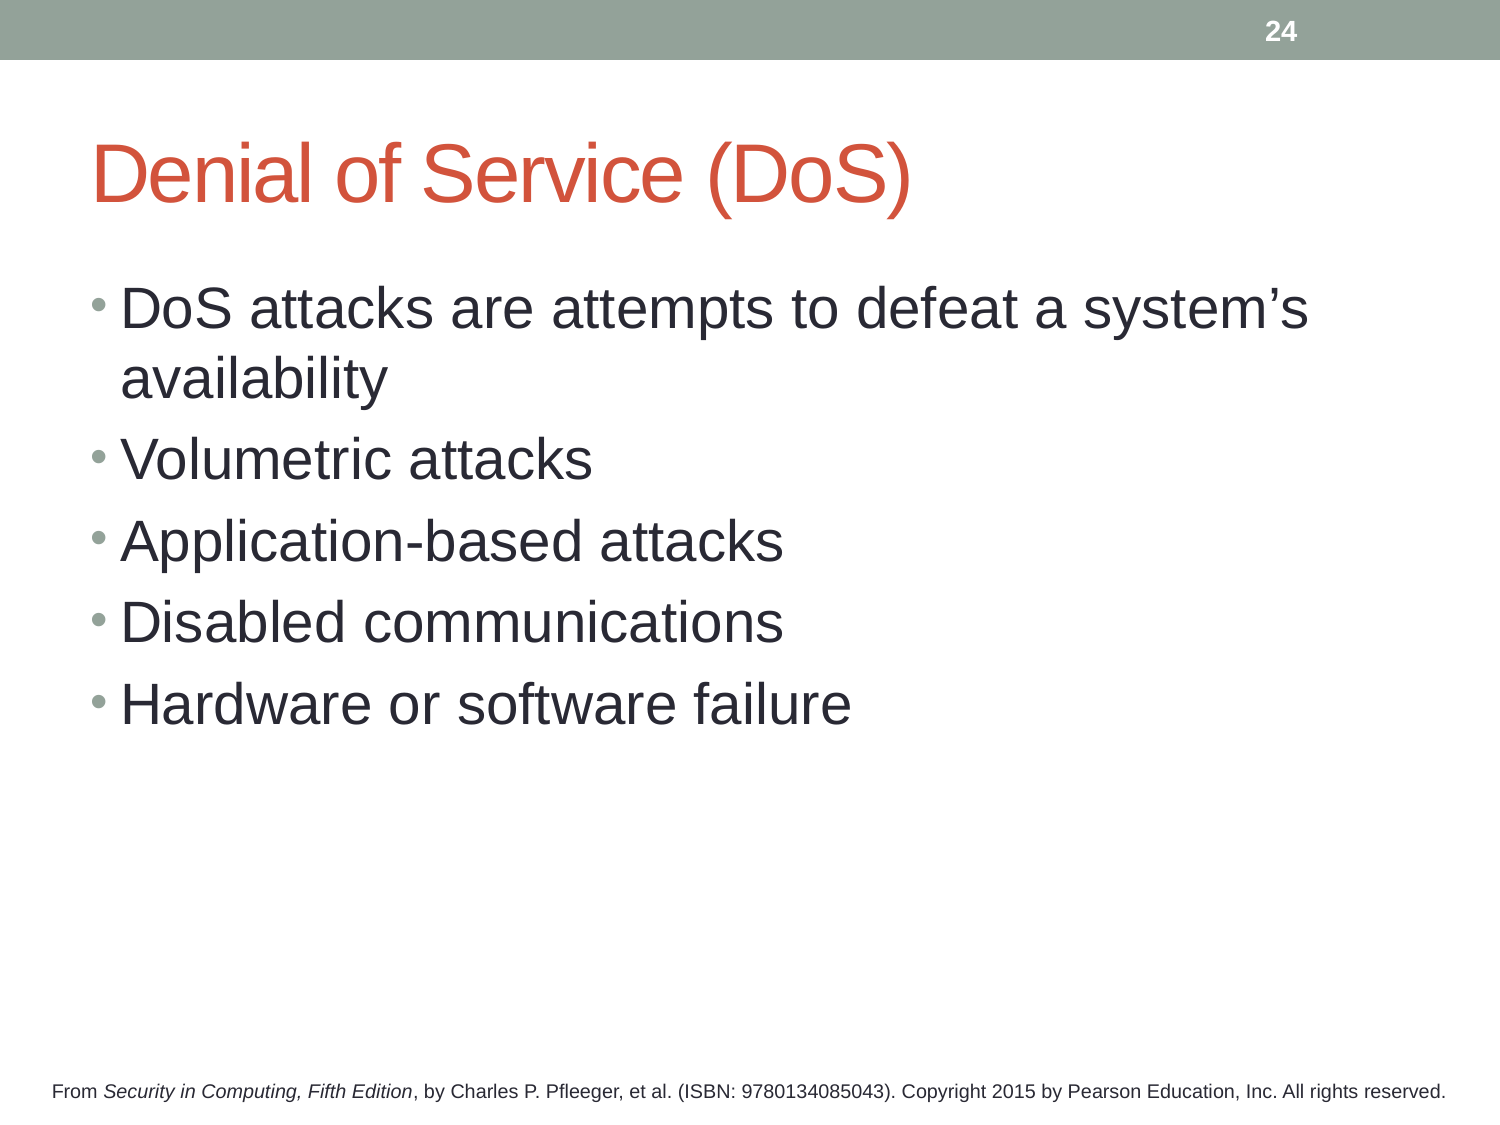

24
# Denial of Service (DoS)
DoS attacks are attempts to defeat a system’s availability
Volumetric attacks
Application-based attacks
Disabled communications
Hardware or software failure
From Security in Computing, Fifth Edition, by Charles P. Pfleeger, et al. (ISBN: 9780134085043). Copyright 2015 by Pearson Education, Inc. All rights reserved.